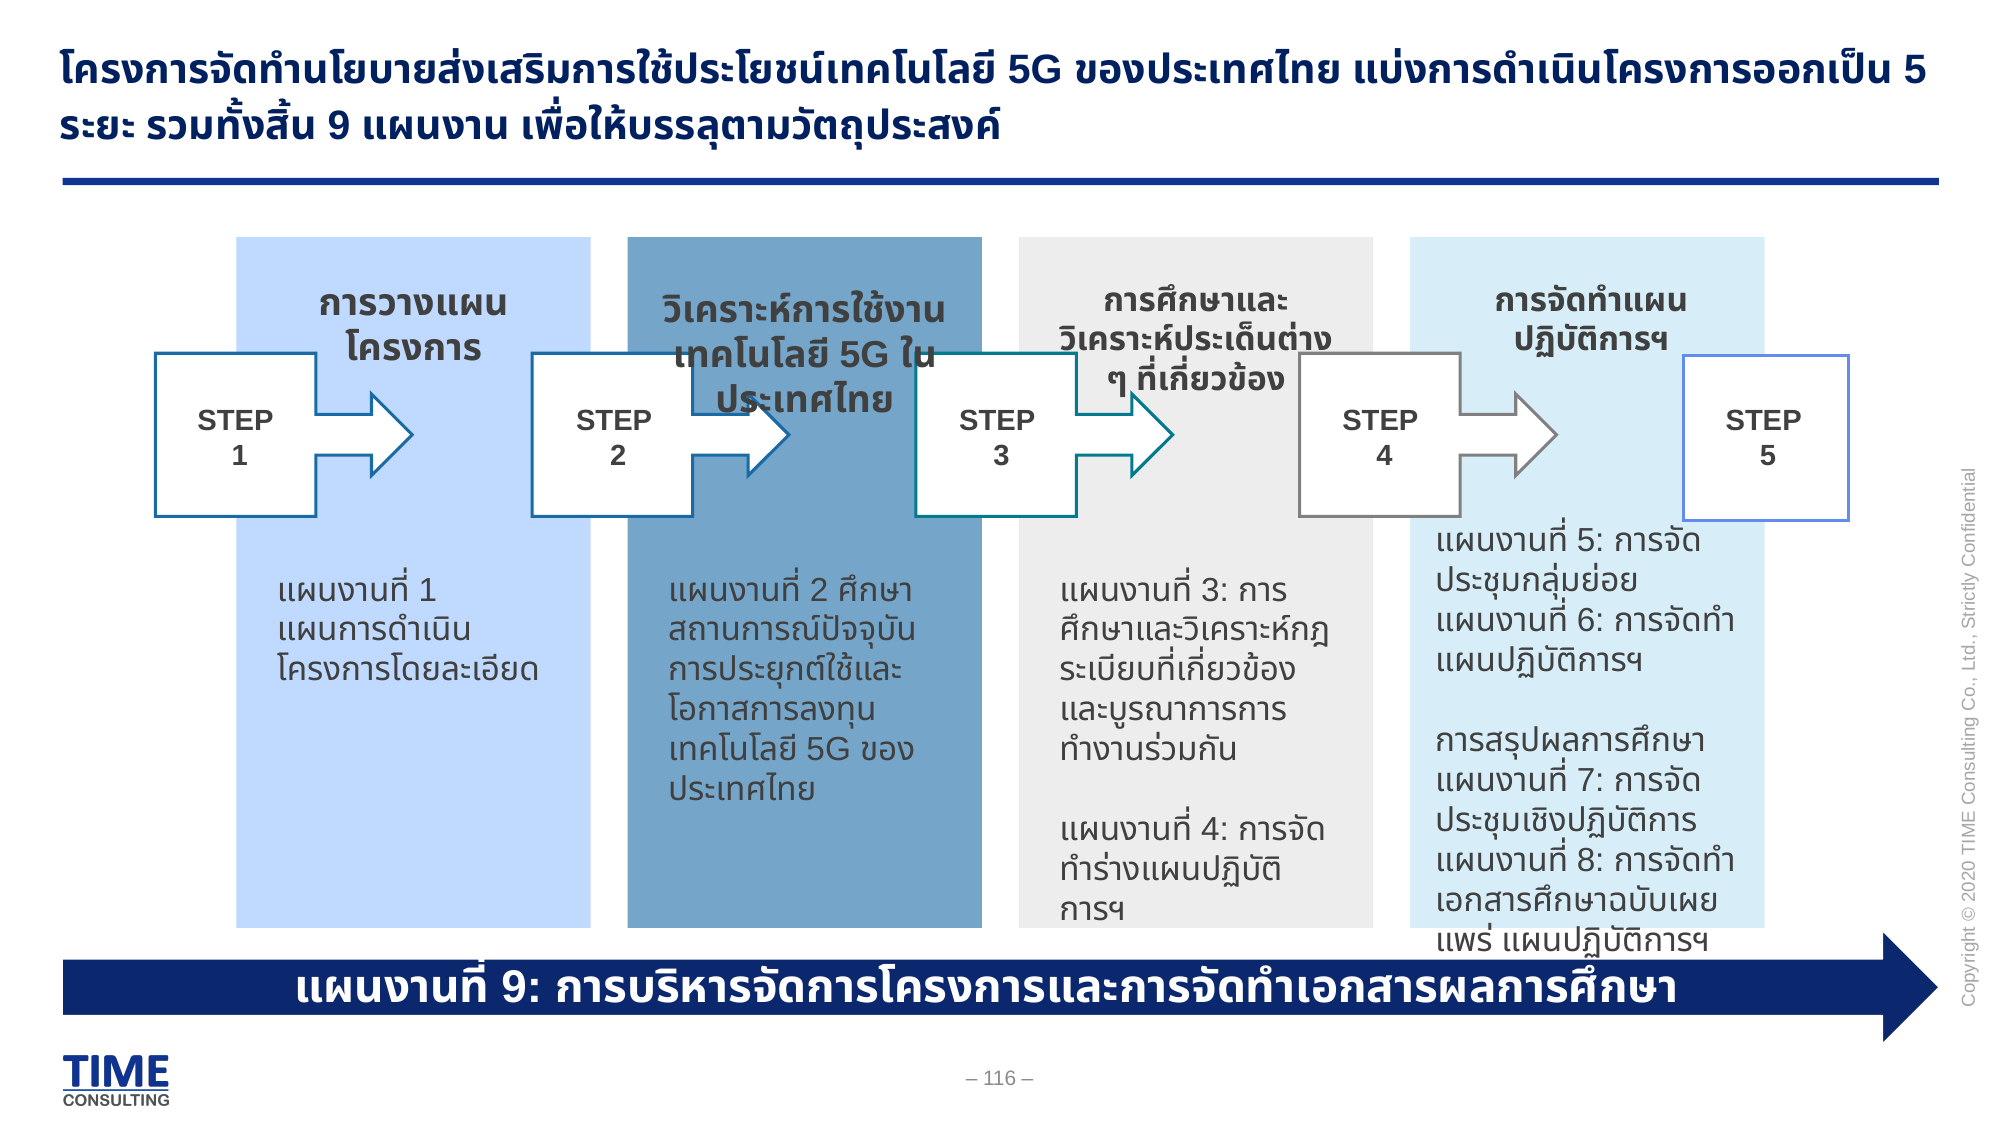

# โครงการจัดทำนโยบายส่งเสริมการใช้ประโยชน์เทคโนโลยี 5G ของประเทศไทย แบ่งการดำเนินโครงการออกเป็น 5 ระยะ รวมทั้งสิ้น 9 แผนงาน เพื่อให้บรรลุตามวัตถุประสงค์

การวางแผนโครงการ
การศึกษาและวิเคราะห์ประเด็นต่าง ๆ ที่เกี่ยวข้อง
การจัดทำแผนปฏิบัติการฯ
วิเคราะห์การใช้งานเทคโนโลยี 5G ในประเทศไทย

STEP
 1
STEP
 2
STEP
 3
STEP
 4
STEP
 5
แผนงานที่ 5: การจัดประชุมกลุ่มย่อย
แผนงานที่ 6: การจัดทำแผนปฏิบัติการฯ

การสรุปผลการศึกษา
แผนงานที่ 7: การจัดประชุมเชิงปฏิบัติการ
แผนงานที่ 8: การจัดทำเอกสารศึกษาฉบับเผยแพร่ แผนปฏิบัติการฯ
แผนงานที่ 1 แผนการดำเนินโครงการโดยละเอียด
แผนงานที่ 2 ศึกษาสถานการณ์ปัจจุบันการประยุกต์ใช้และโอกาสการลงทุนเทคโนโลยี 5G ของประเทศไทย
แผนงานที่ 3: การศึกษาและวิเคราะห์กฎระเบียบที่เกี่ยวข้องและบูรณาการการทำงานร่วมกัน

แผนงานที่ 4: การจัดทำร่างแผนปฏิบัติการฯ
แผนงานที่ 9: การบริหารจัดการโครงการและการจัดทำเอกสารผลการศึกษา